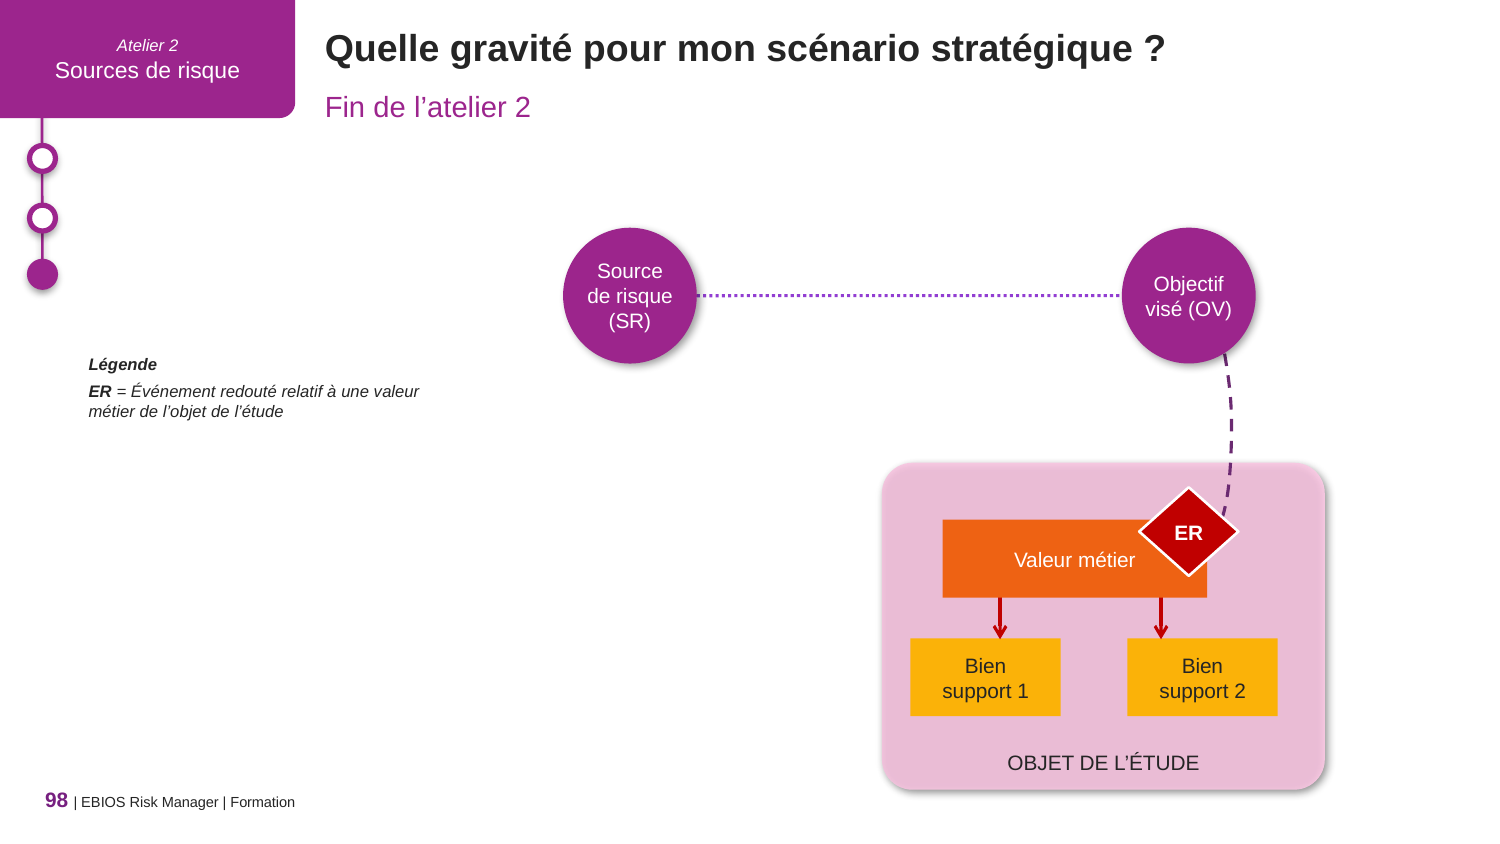

Quelle gravité pour mon scénario stratégique ?
Fin de l’atelier 2
Objectif
visé (OV)
Source
de risque (SR)

Légende
ER = Événement redouté relatif à une valeur métier de l’objet de l’étude

ER
Valeur métier
Bien
support 1
Bien
support 2
OBJET DE L’ÉTUDE